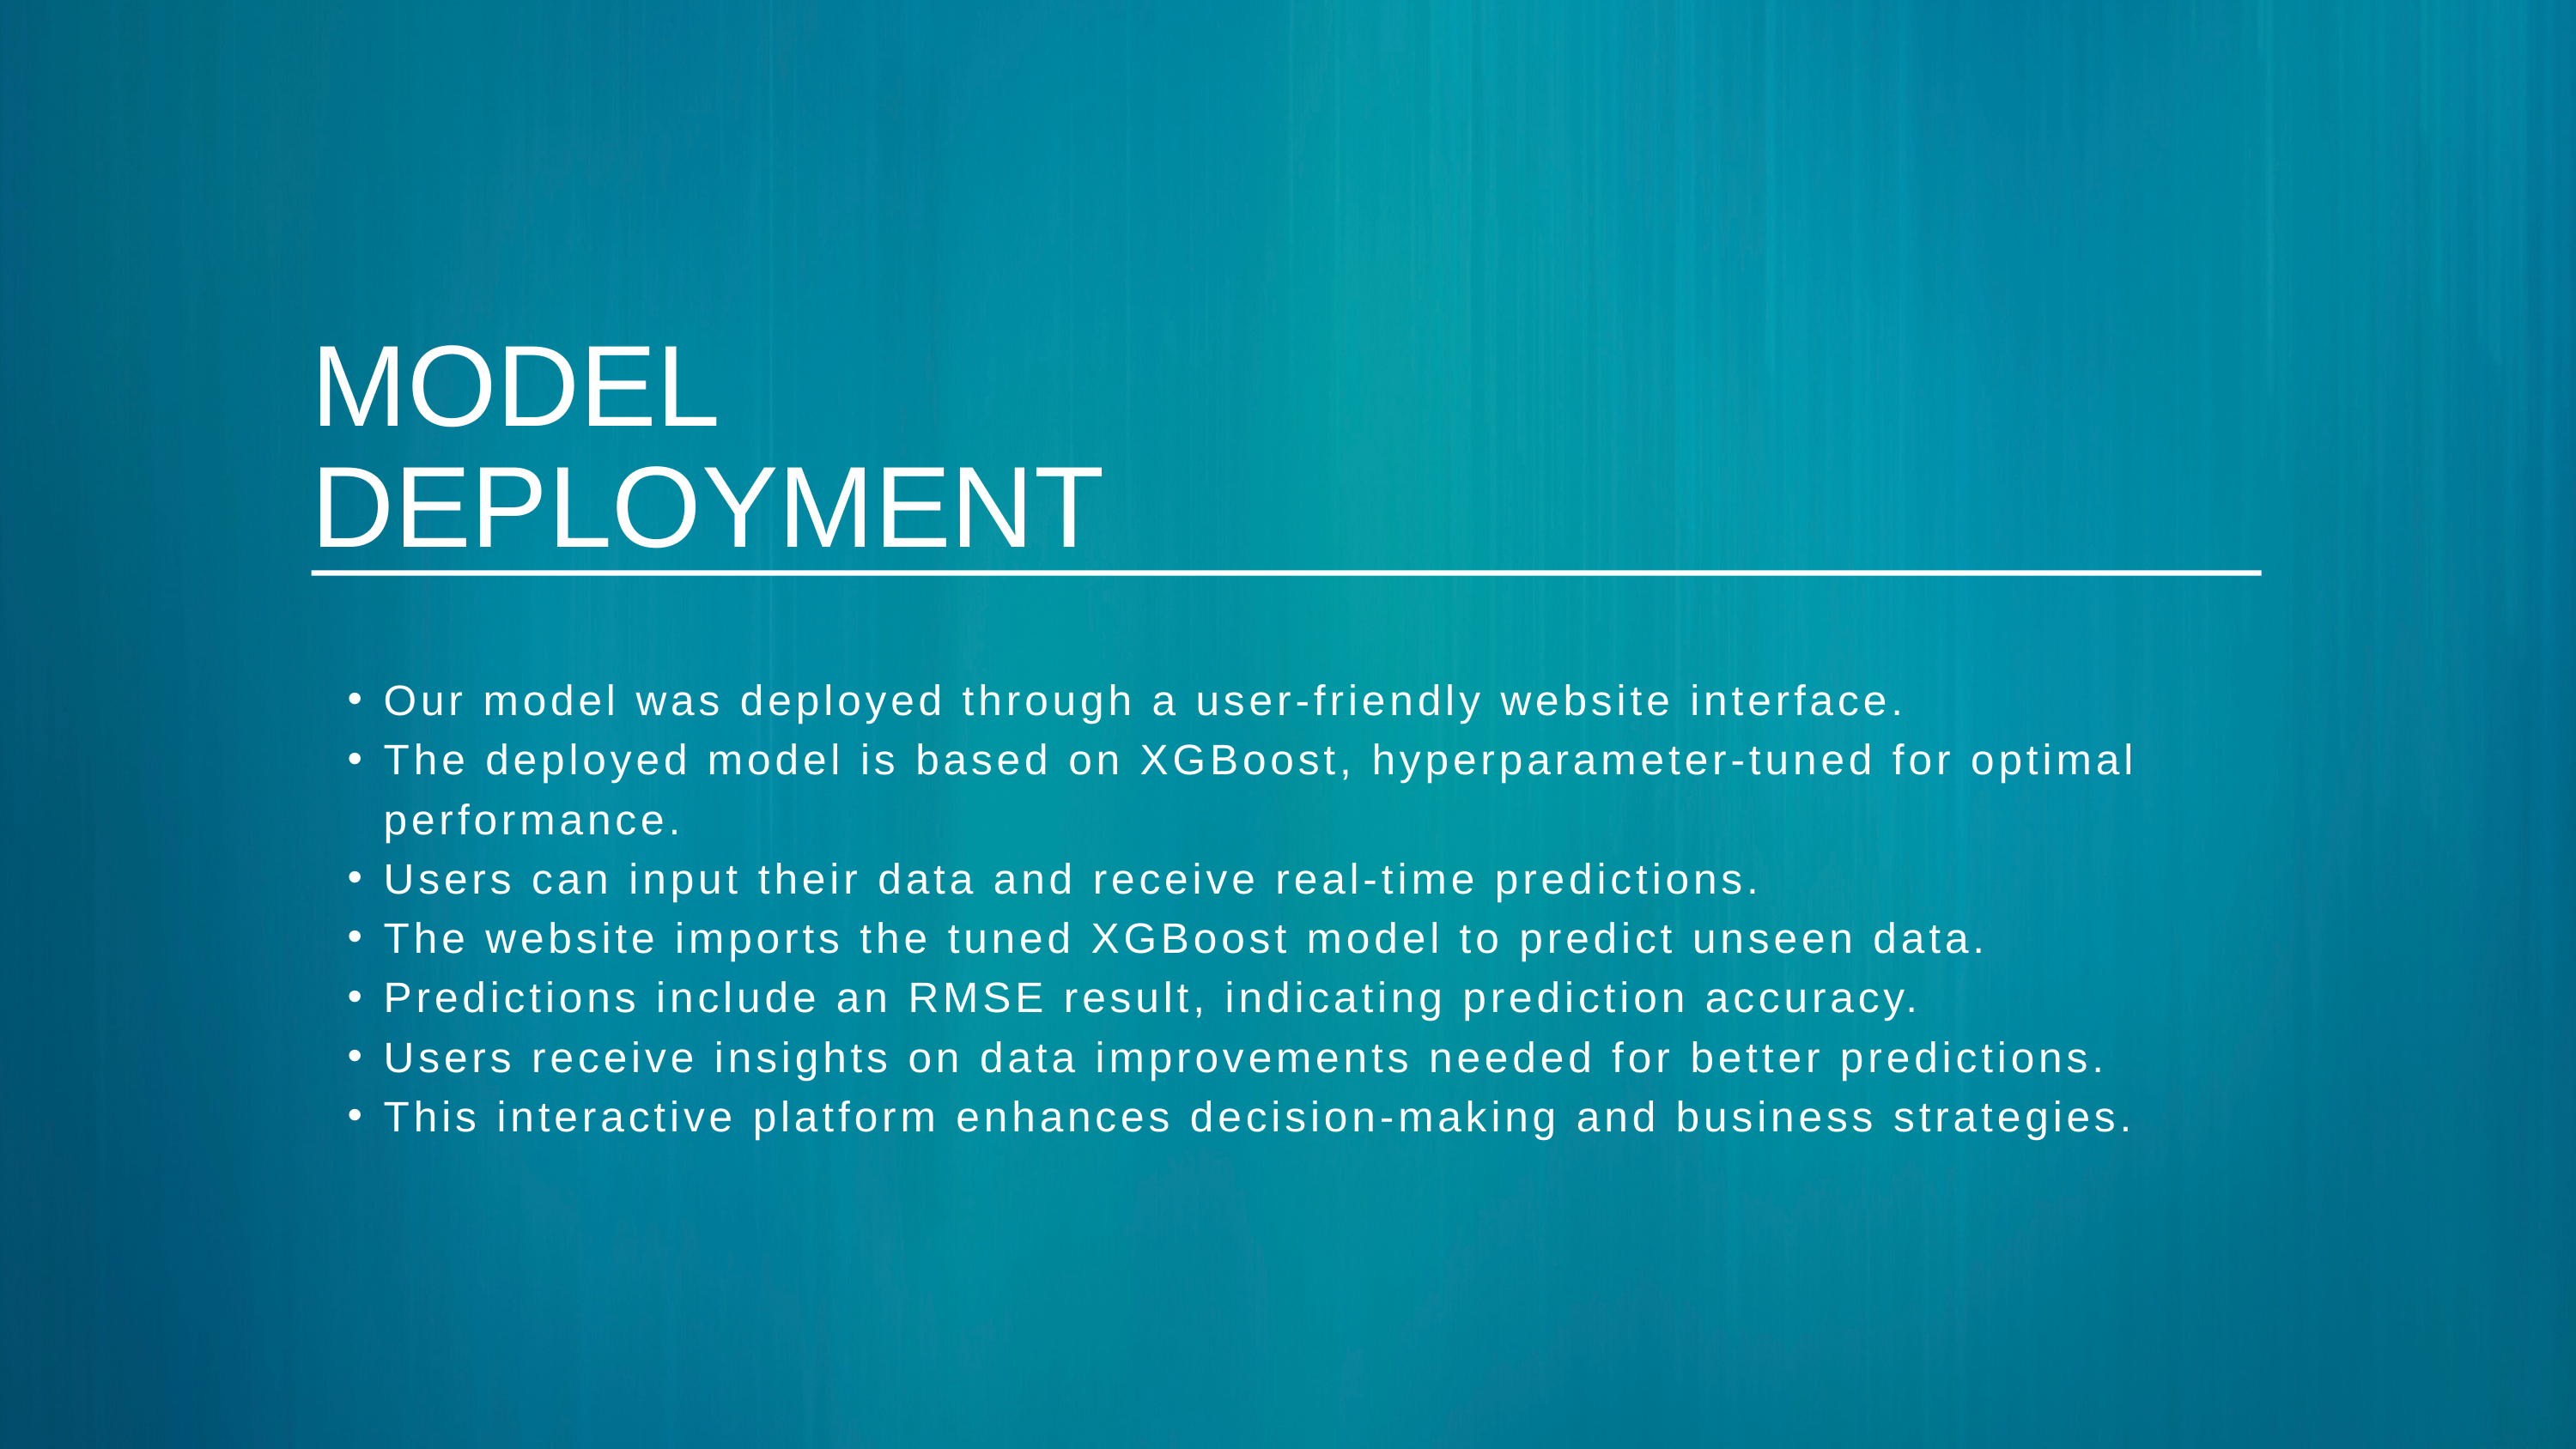

MODEL DEPLOYMENT

Our model was deployed through a user-friendly website interface.
The deployed model is based on XGBoost, hyperparameter-tuned for optimal performance.
Users can input their data and receive real-time predictions.
The website imports the tuned XGBoost model to predict unseen data.
Predictions include an RMSE result, indicating prediction accuracy.
Users receive insights on data improvements needed for better predictions.
This interactive platform enhances decision-making and business strategies.